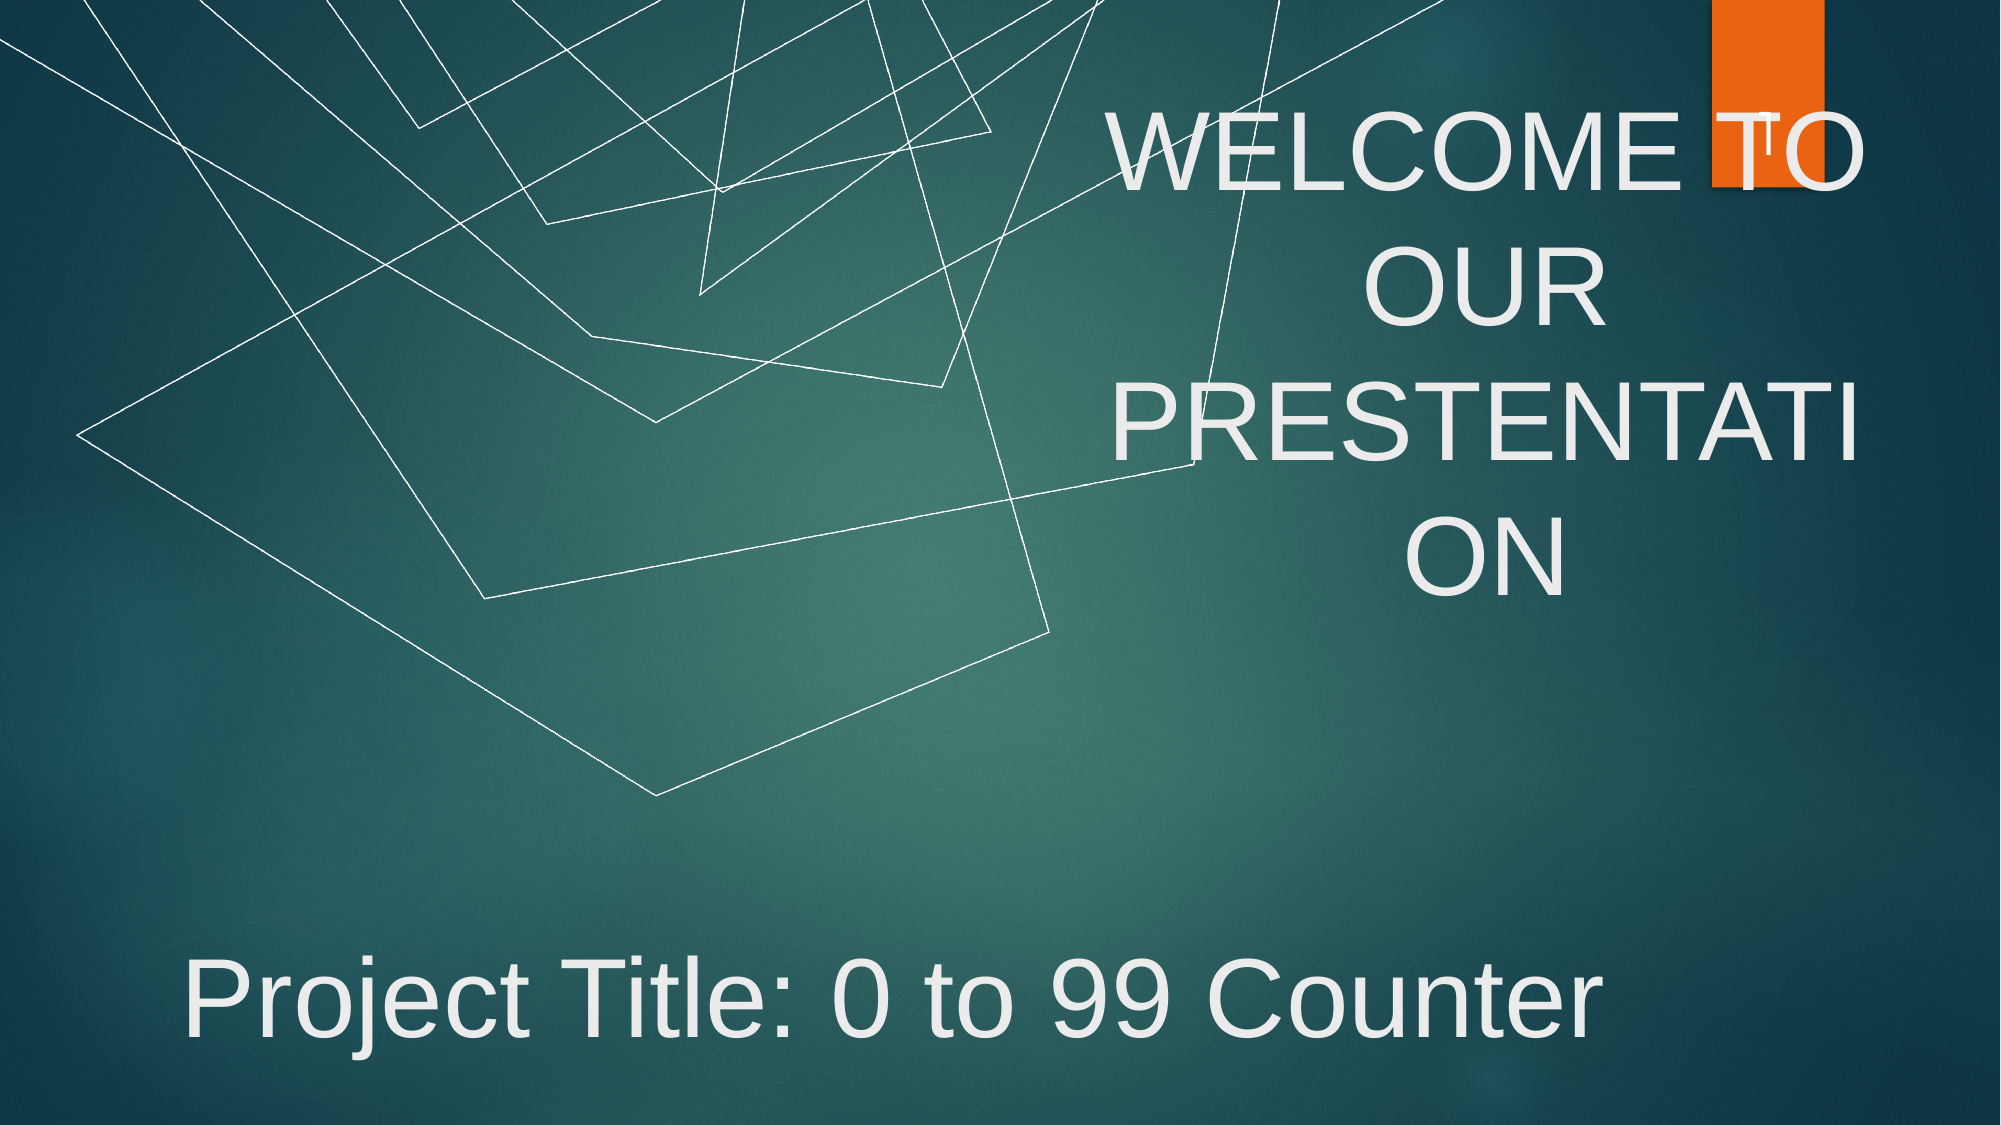

1
# WELCOME TO OUR PRESTENTATION
Project Title: 0 to 99 Counter